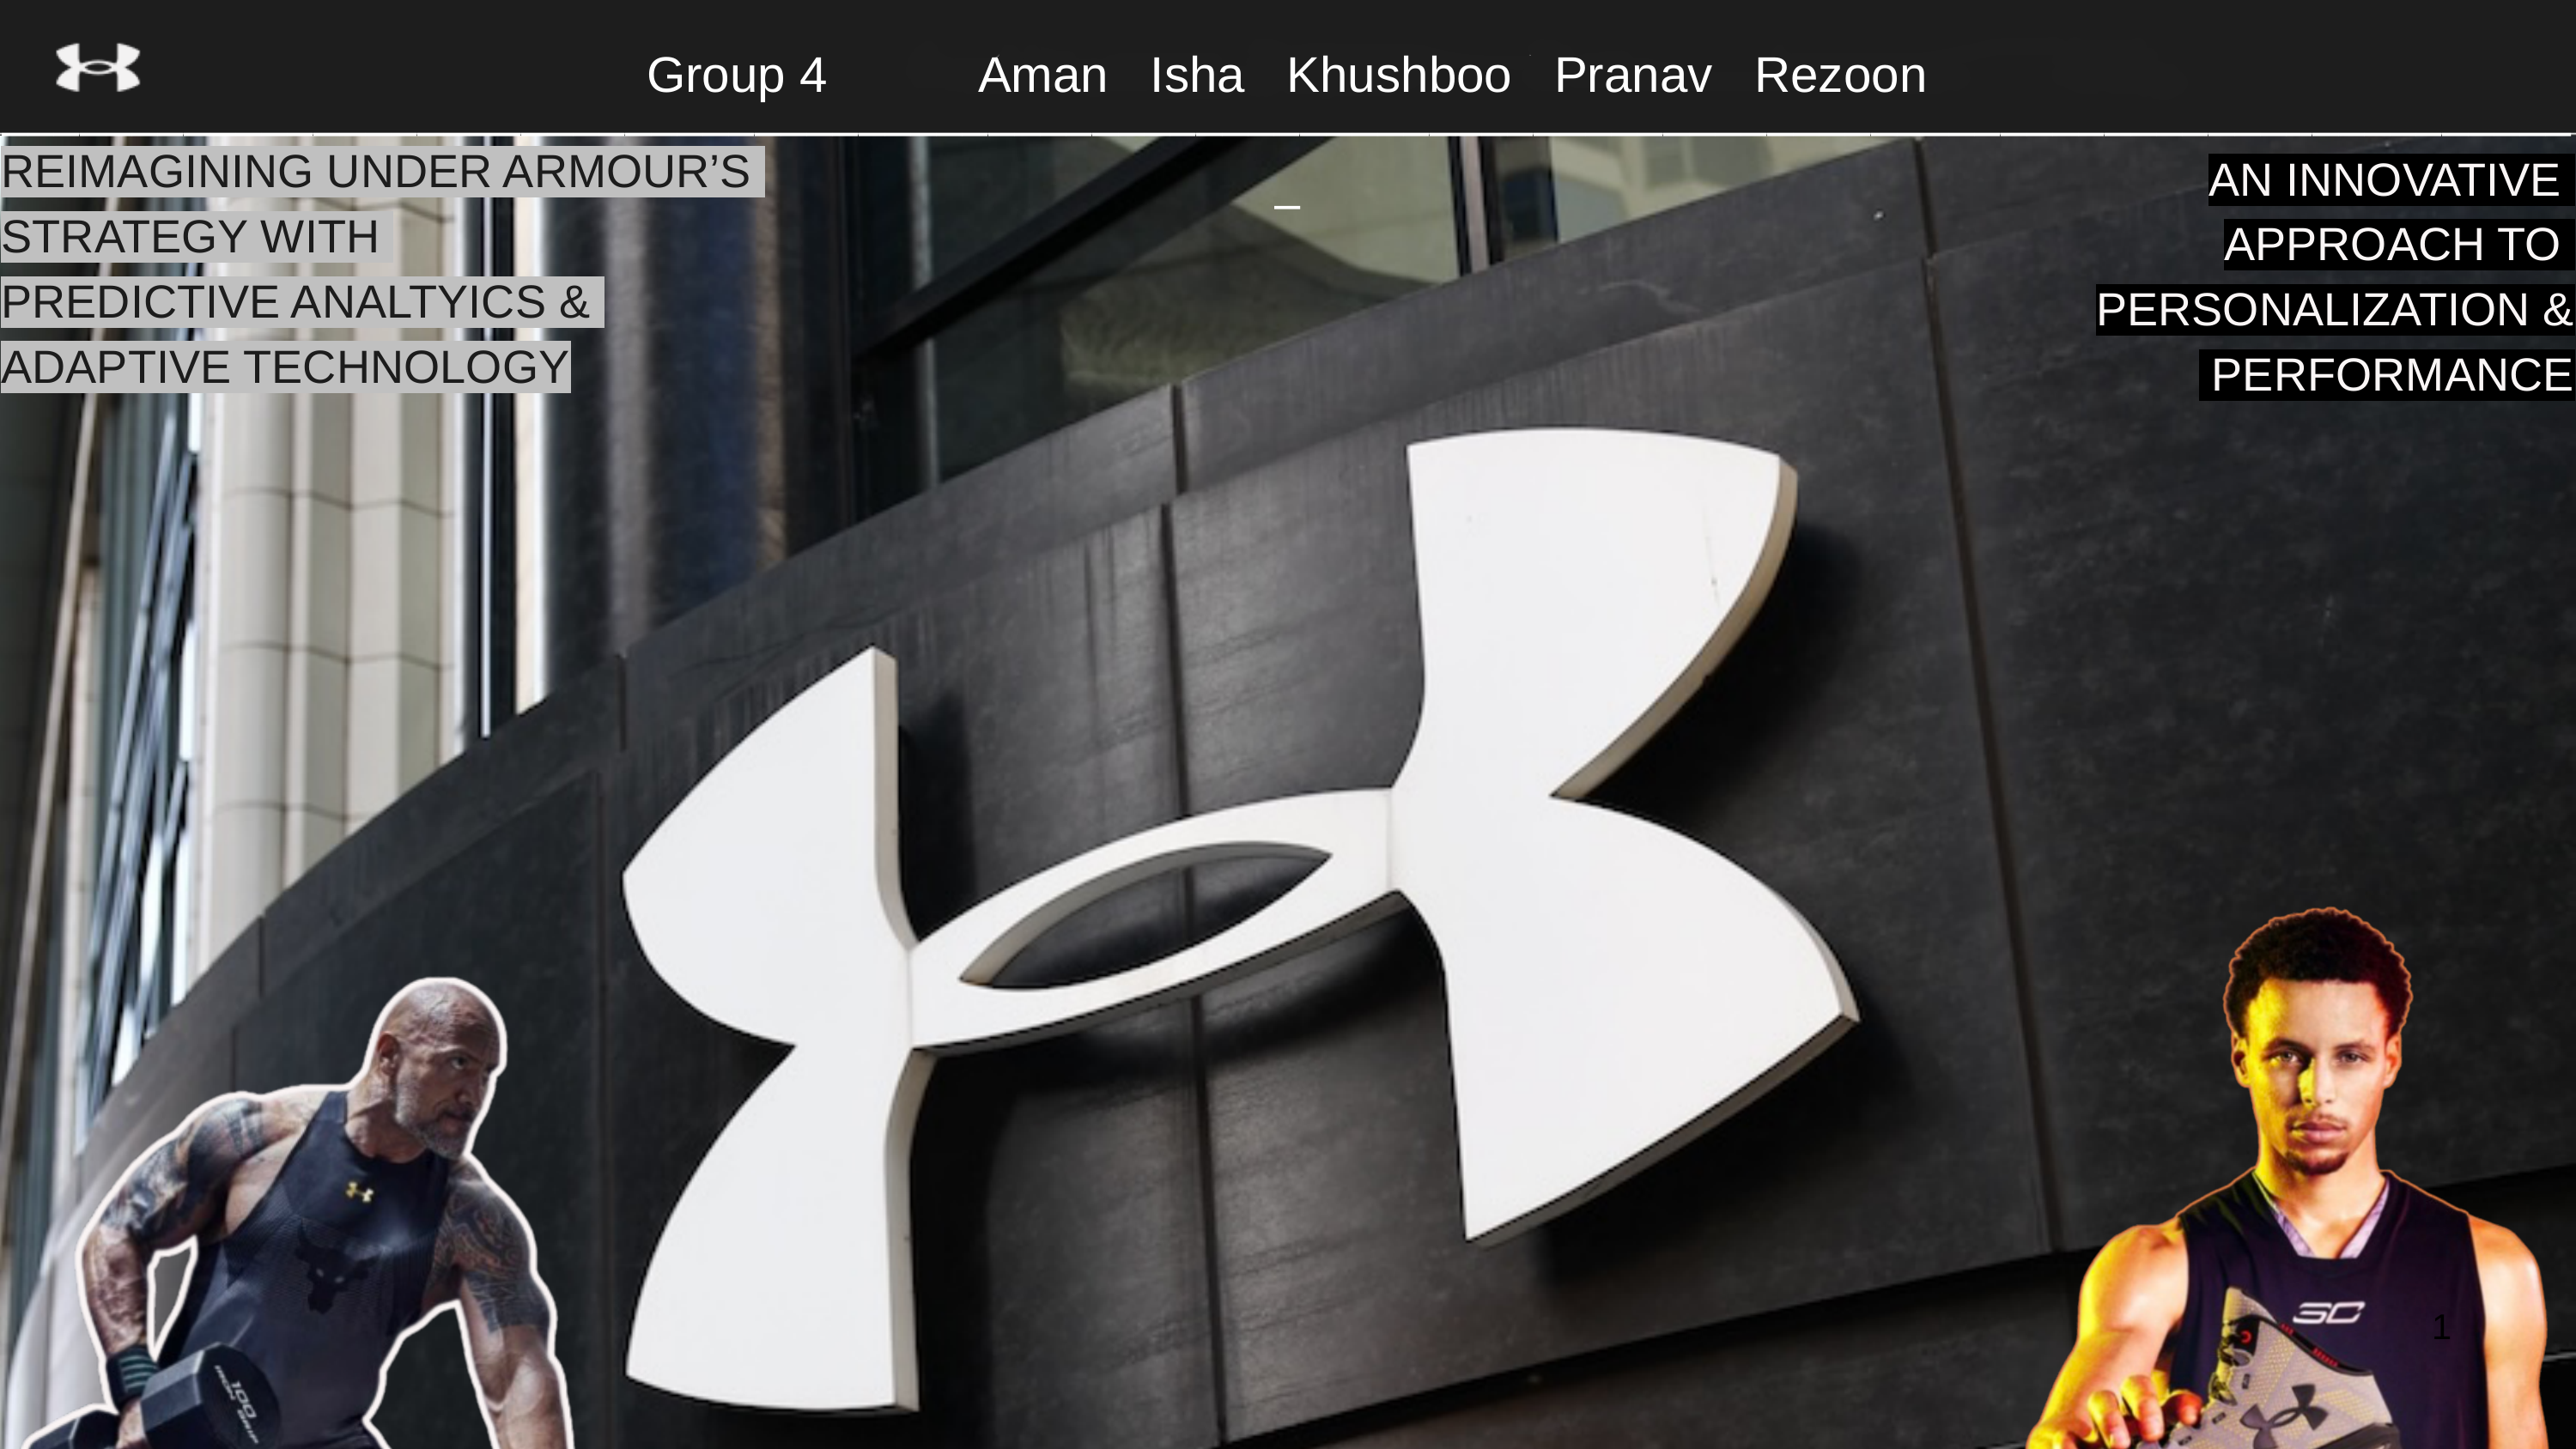

Group 4           Aman   Isha   Khushboo   Pranav   Rezoon

____________________________________________________________________________________________________

REIMAGINING UNDER ARMOUR’S
STRATEGY WITH
PREDICTIVE ANALTYICS &
ADAPTIVE TECHNOLOGY

AN INNOVATIVE
APPROACH TO
PERSONALIZATION &
 PERFORMANCE

1